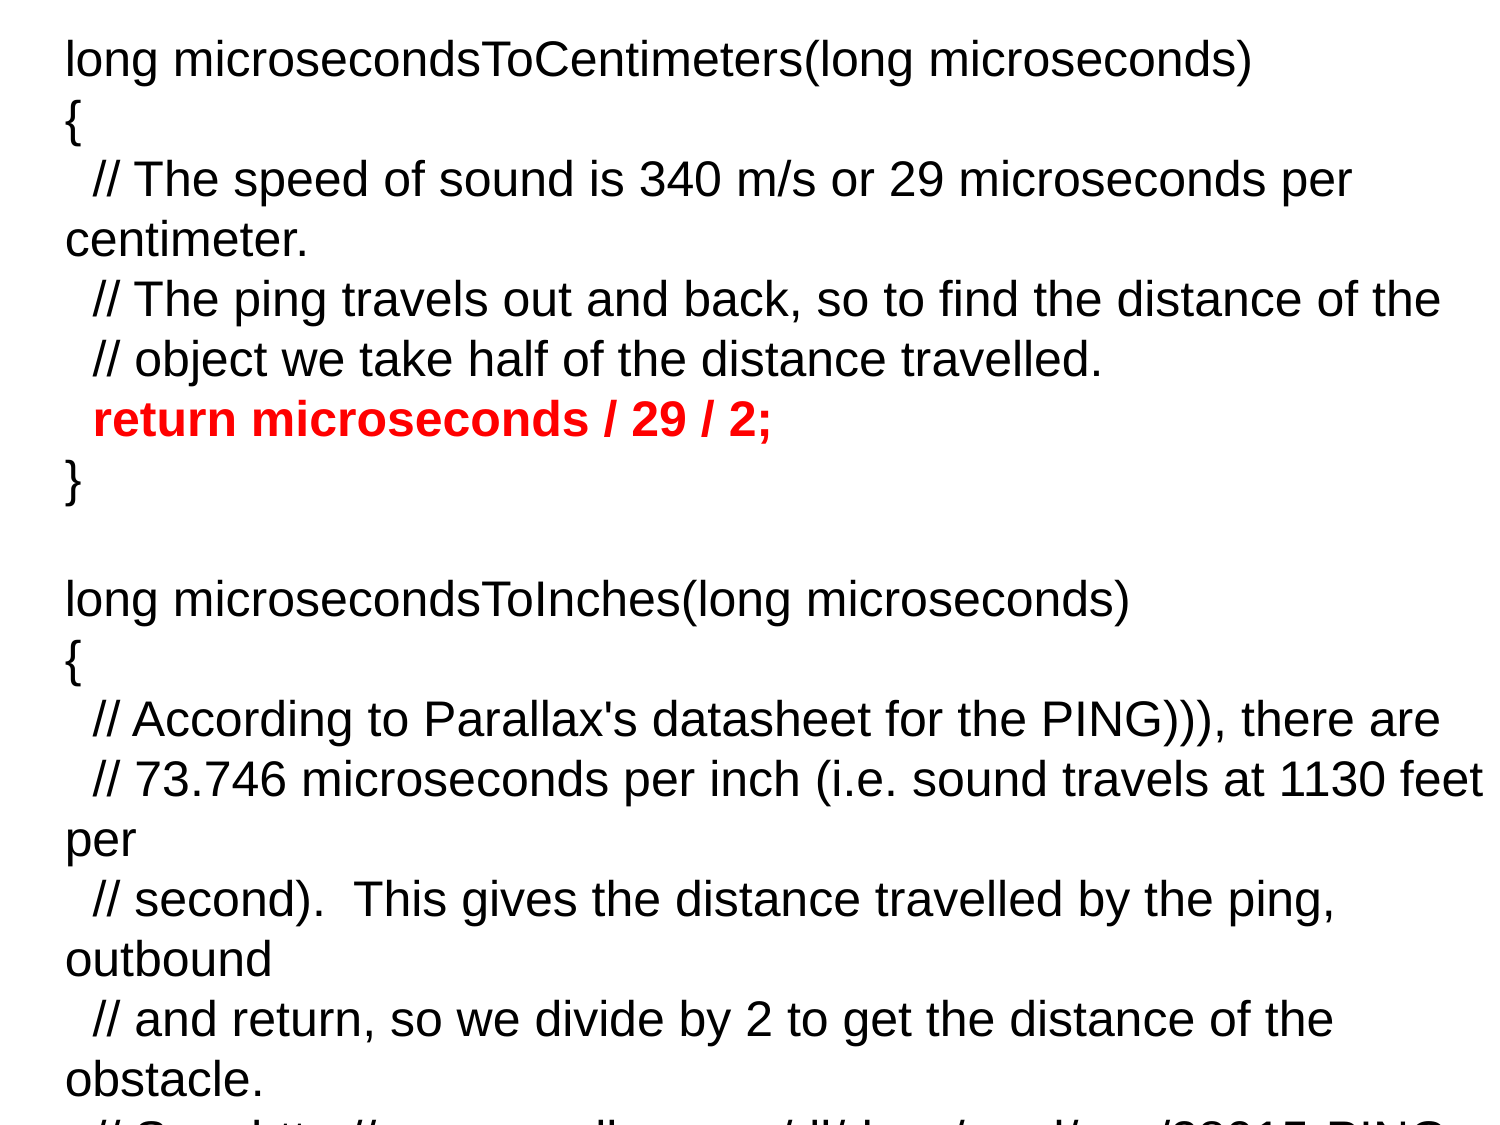

long microsecondsToCentimeters(long microseconds)
{
  // The speed of sound is 340 m/s or 29 microseconds per centimeter.
  // The ping travels out and back, so to find the distance of the
  // object we take half of the distance travelled.
  return microseconds / 29 / 2;
}

long microsecondsToInches(long microseconds)
{
  // According to Parallax's datasheet for the PING))), there are
  // 73.746 microseconds per inch (i.e. sound travels at 1130 feet per
  // second).  This gives the distance travelled by the ping, outbound
  // and return, so we divide by 2 to get the distance of the obstacle.
  // See: http://www.parallax.com/dl/docs/prod/acc/28015-PING-v1.3.pdf
  return microseconds / 74 / 2;
}